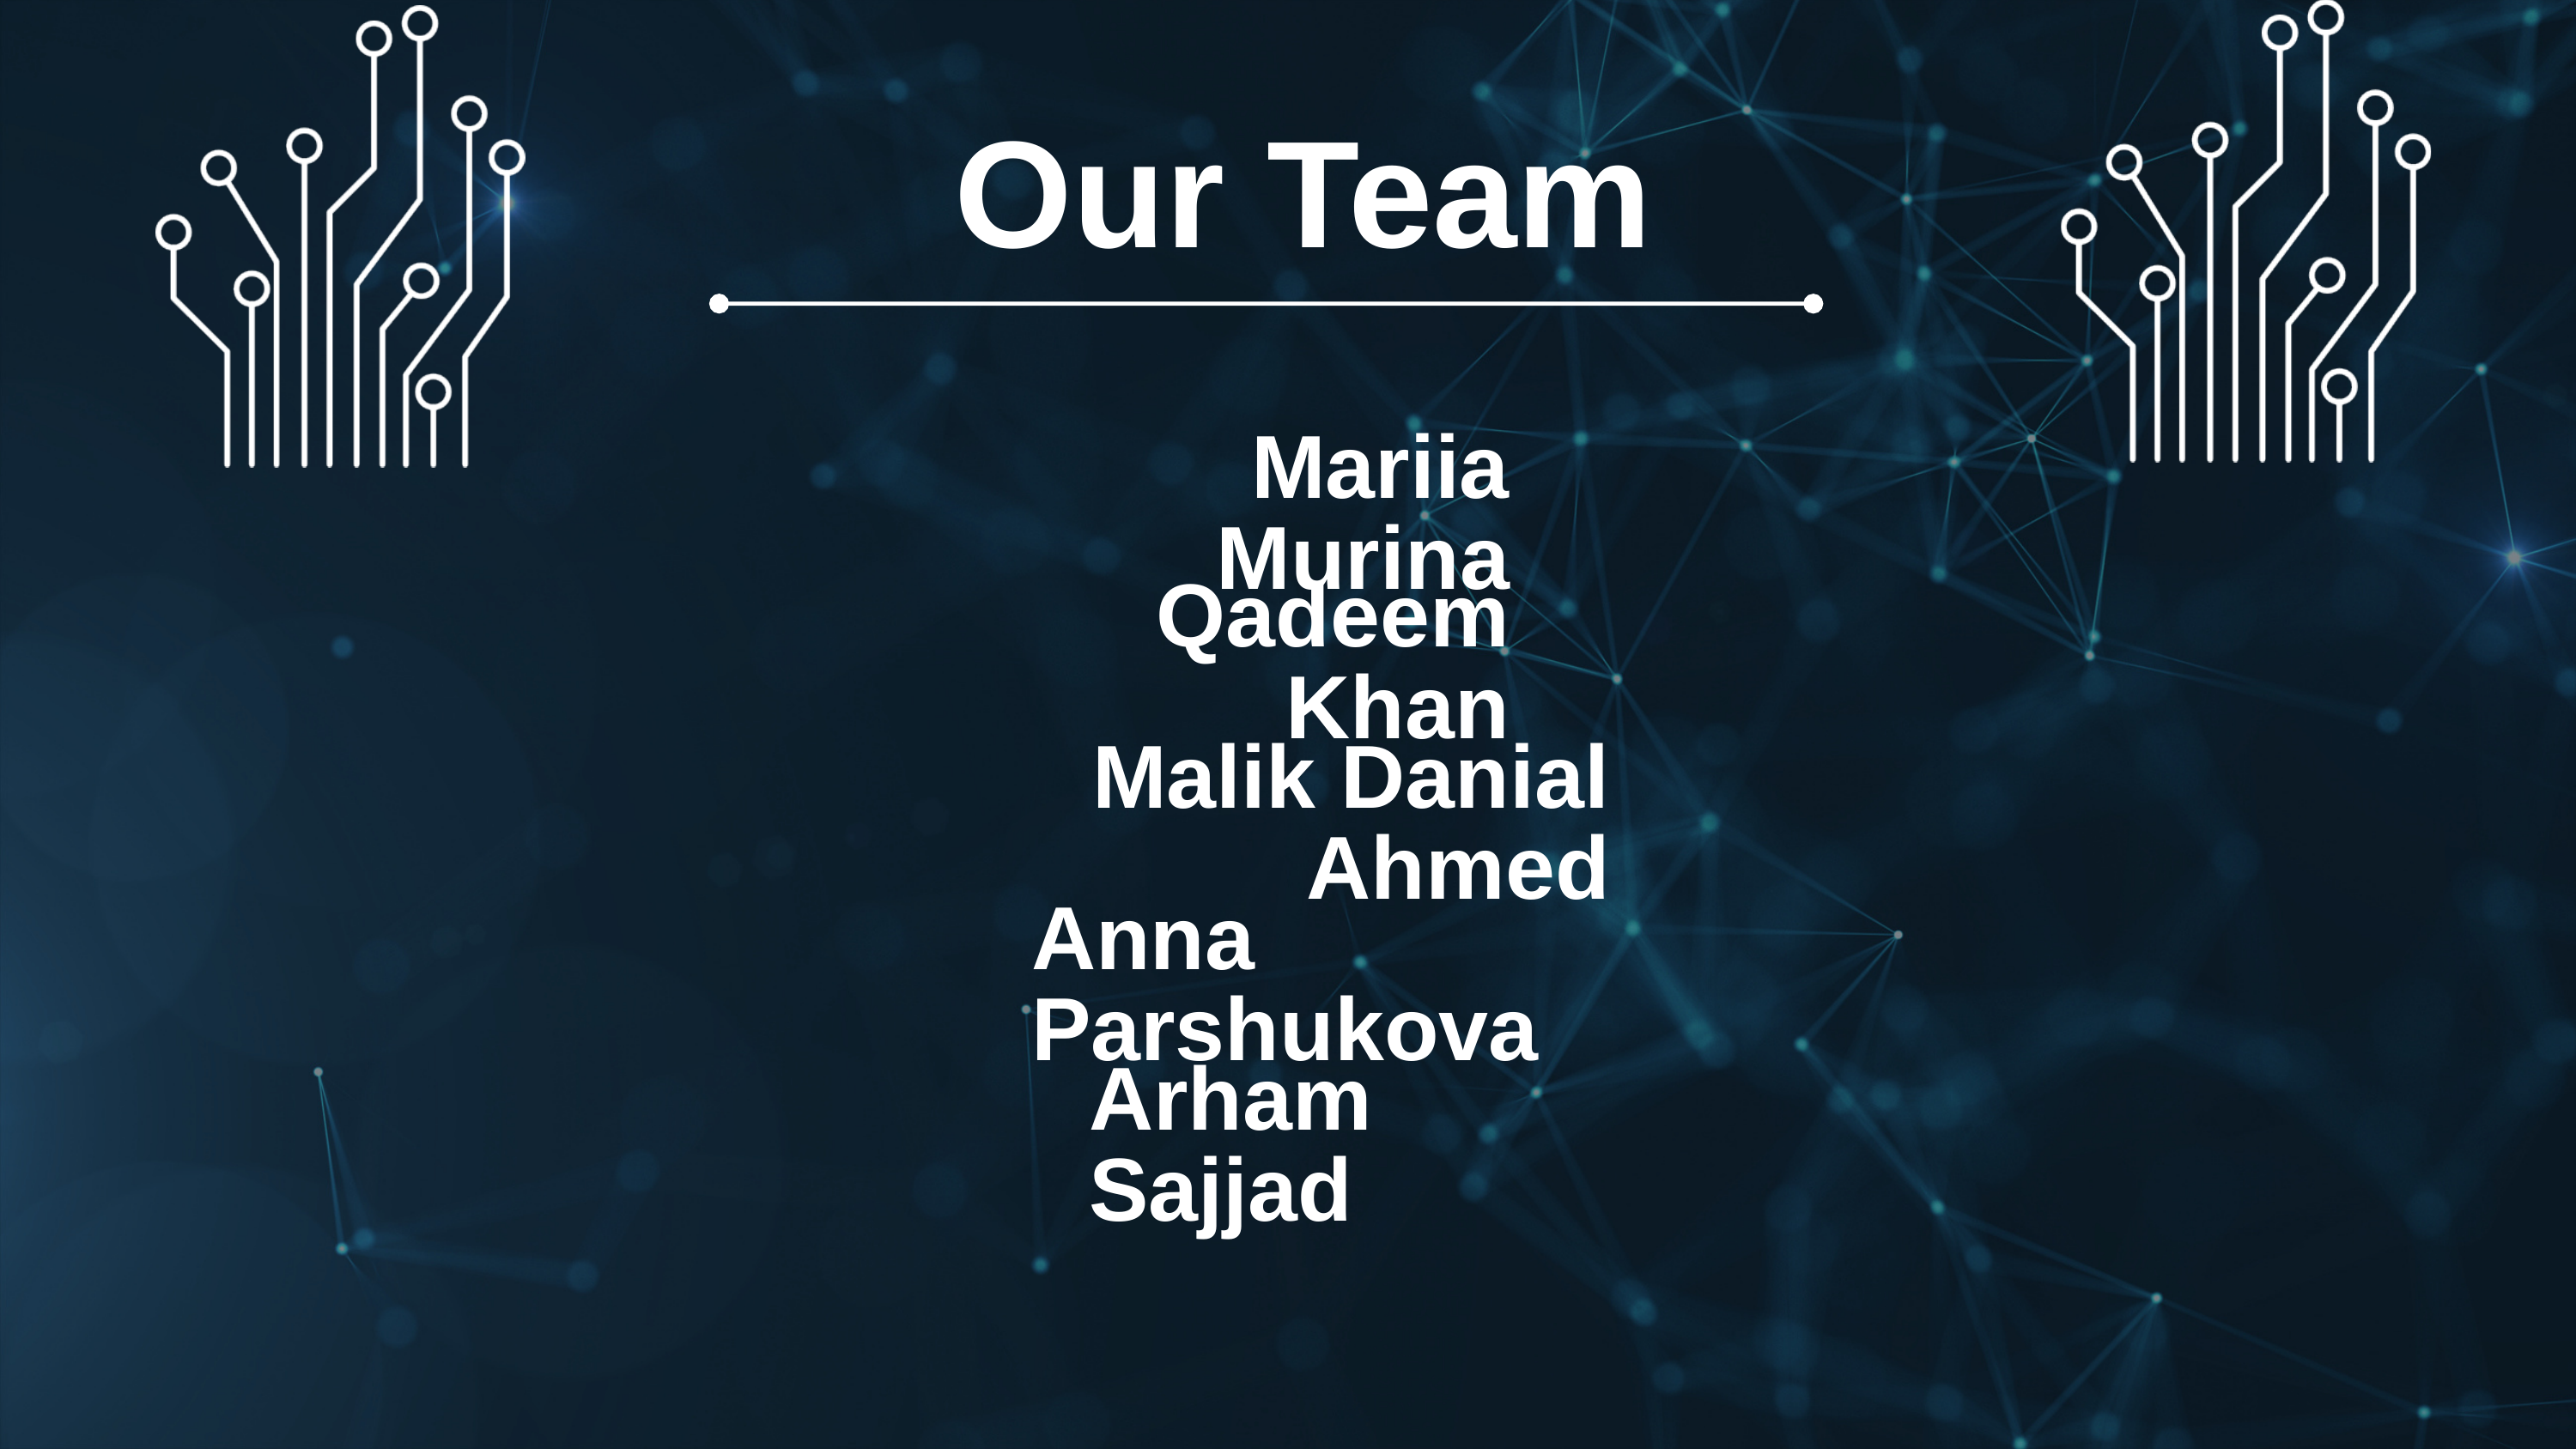

Our Team

Mariia Murina
Qadeem Khan
Malik Danial Ahmed
Anna Parshukova
Arham Sajjad